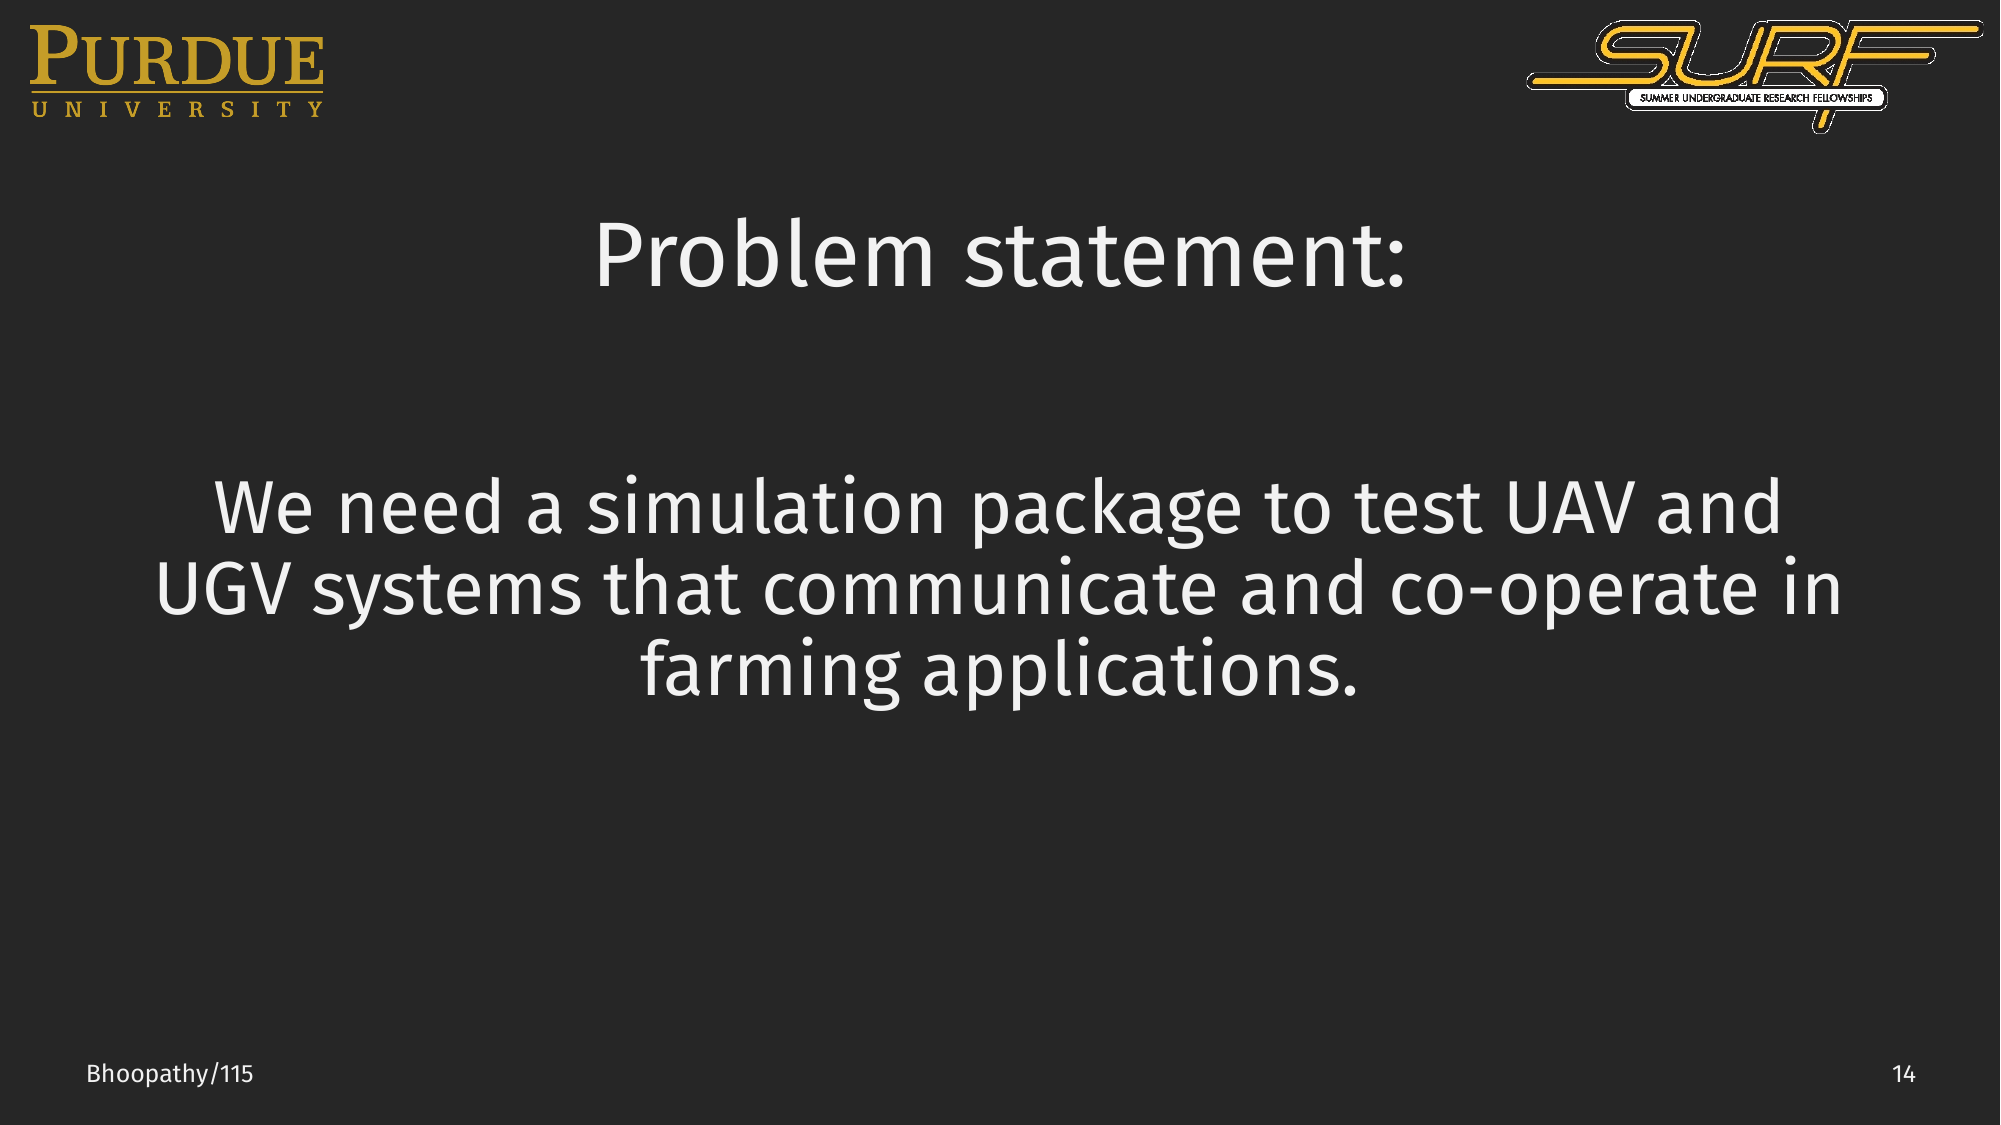

Problem statement:
We need a simulation package to test UAV and UGV systems that communicate and co-operate in farming applications.
Bhoopathy/115
14